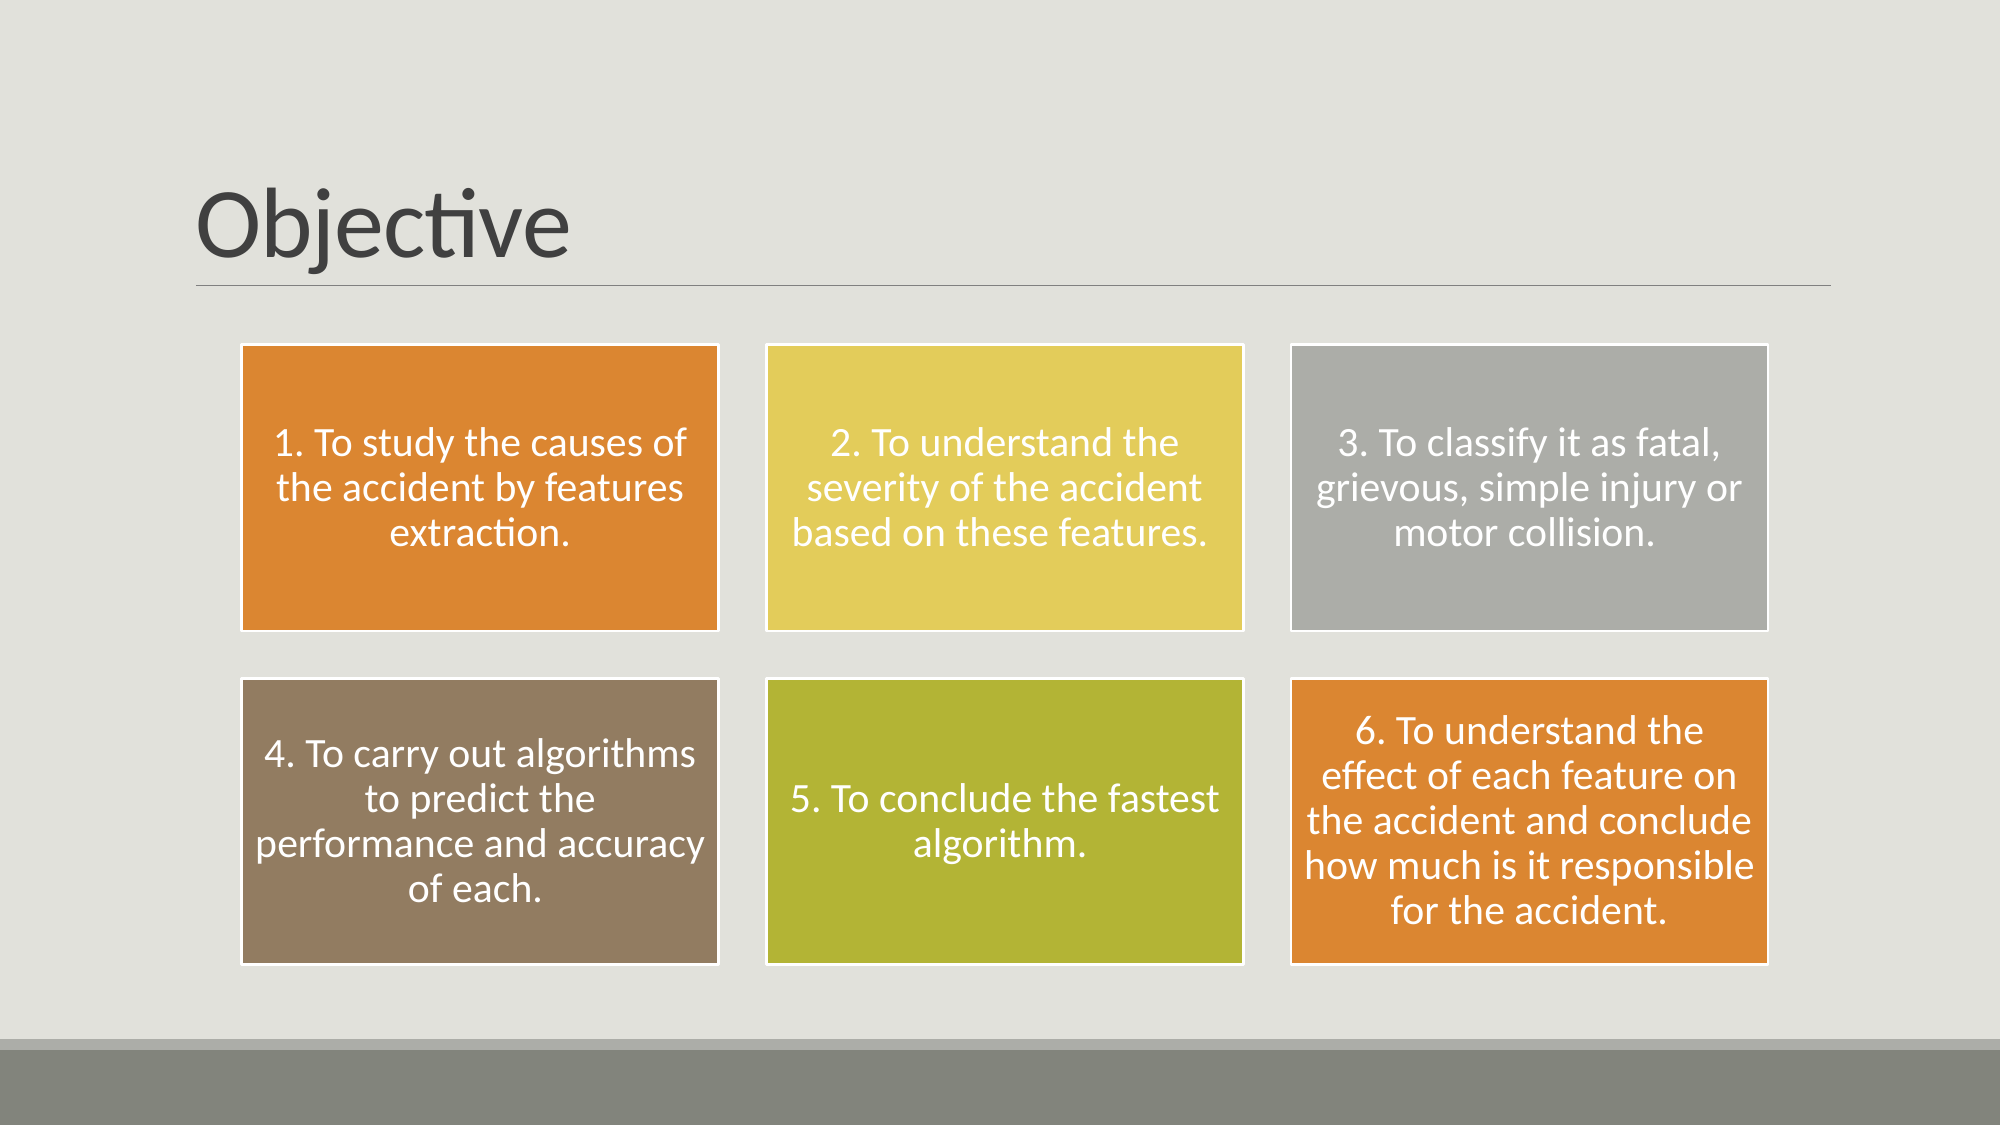

# Objective
1. To study the causes of the accident by features extraction.
2. To understand the severity of the accident based on these features.
3. To classify it as fatal, grievous, simple injury or motor collision.
4. To carry out algorithms to predict the performance and accuracy of each.
5. To conclude the fastest algorithm.
6. To understand the effect of each feature on the accident and conclude how much is it responsible for the accident.